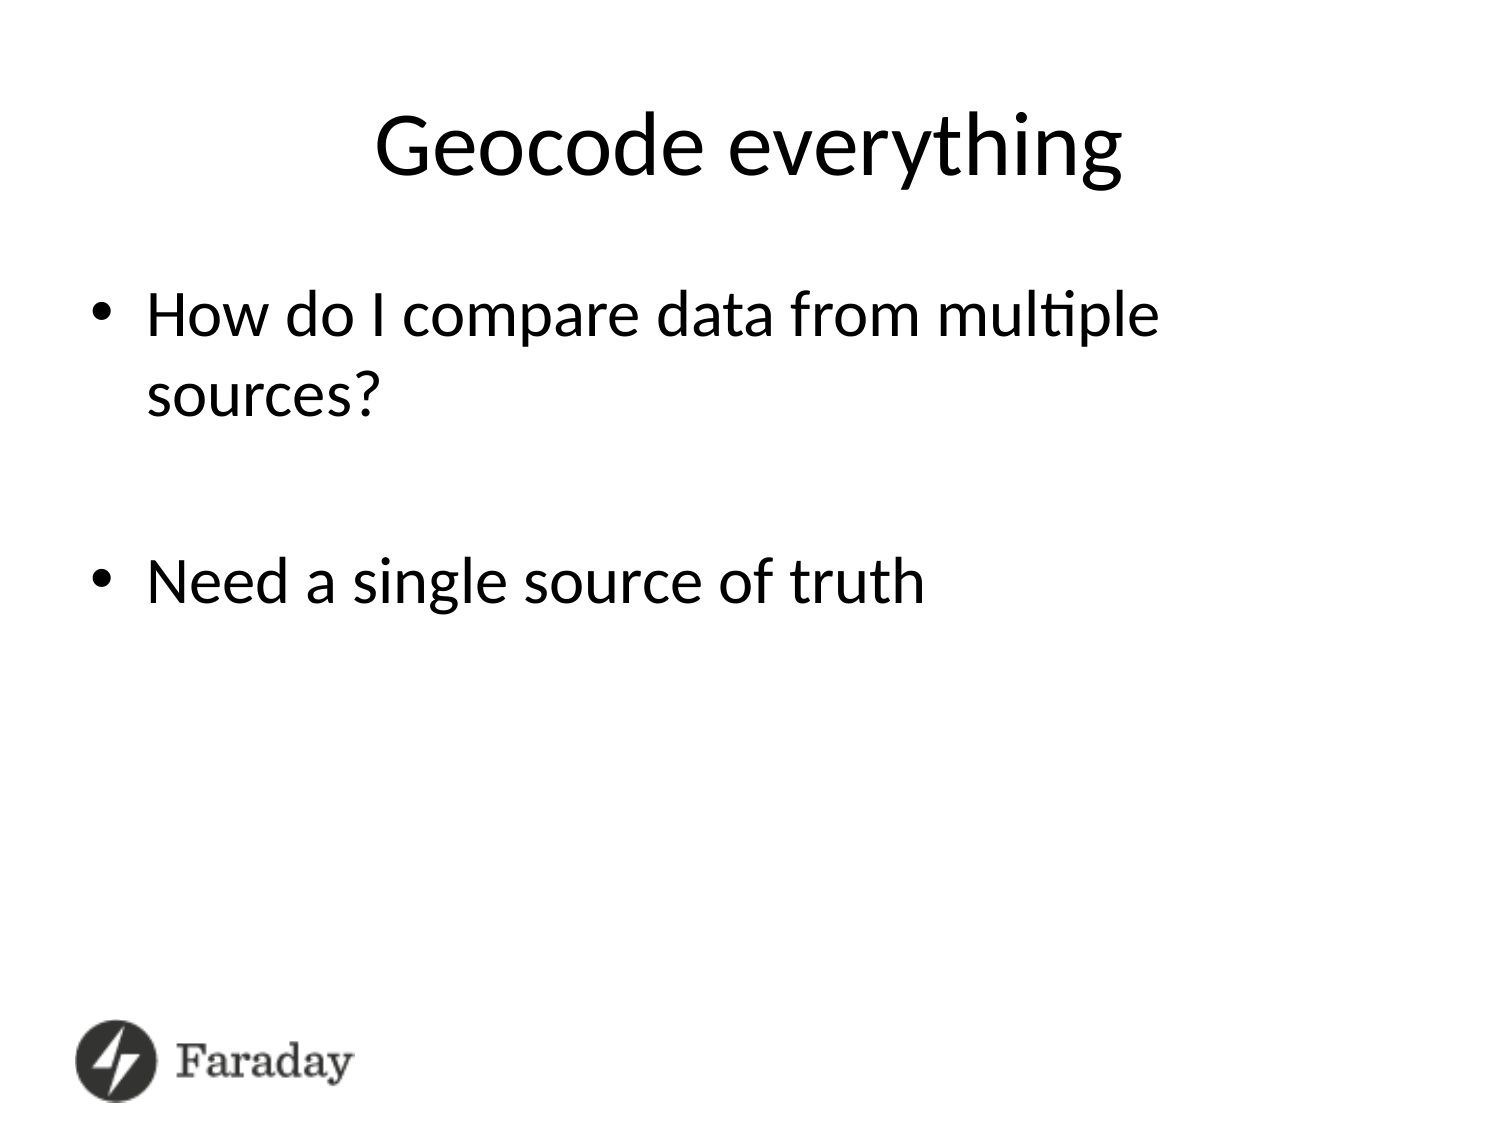

# Geocode everything
How do I compare data from multiple sources?

Need a single source of truth